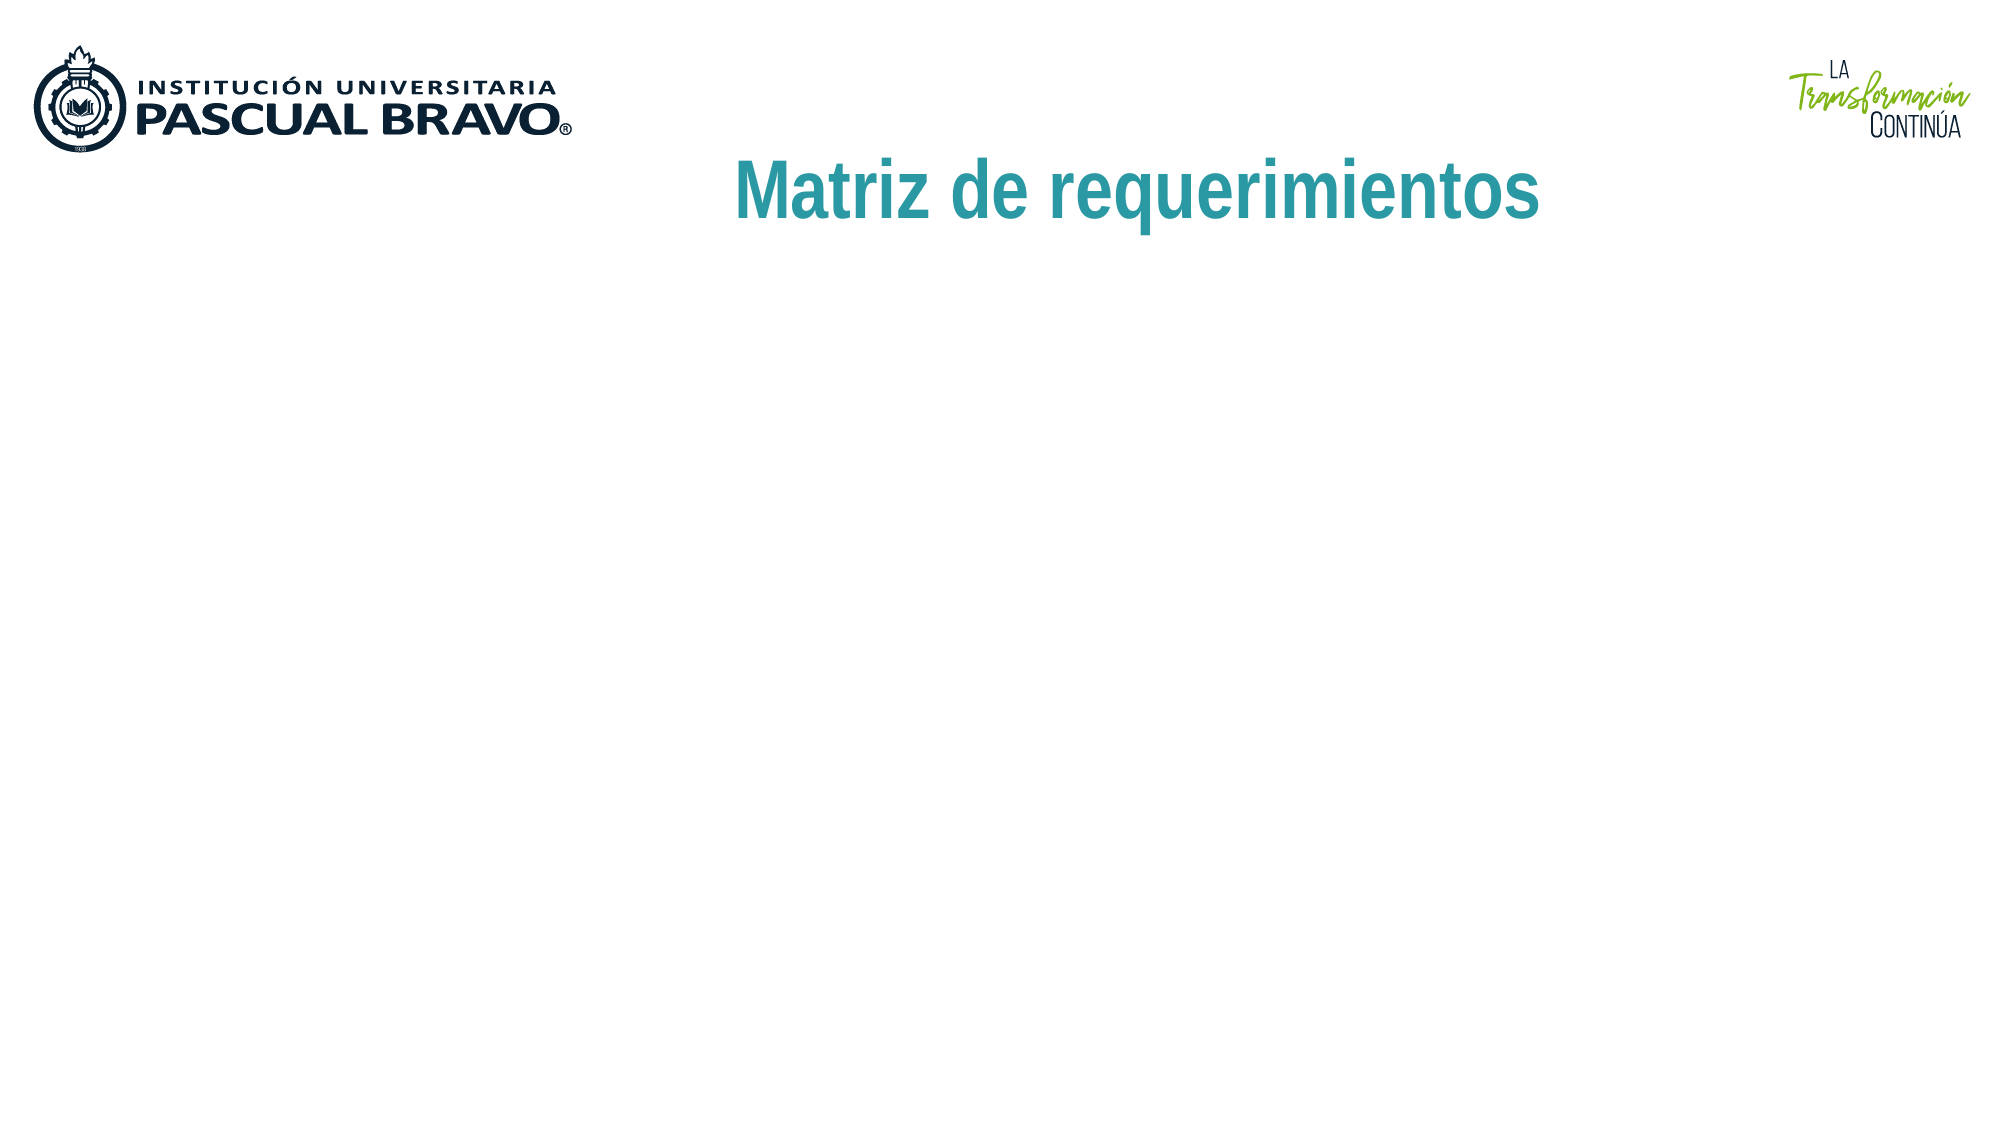

Matriz de requerimientos

Macroprocesos
Subprocesos
REQUISITOS FUNCIONALES
Prioridad
REQUISITOS DE INFORMACIÓN
Nro.